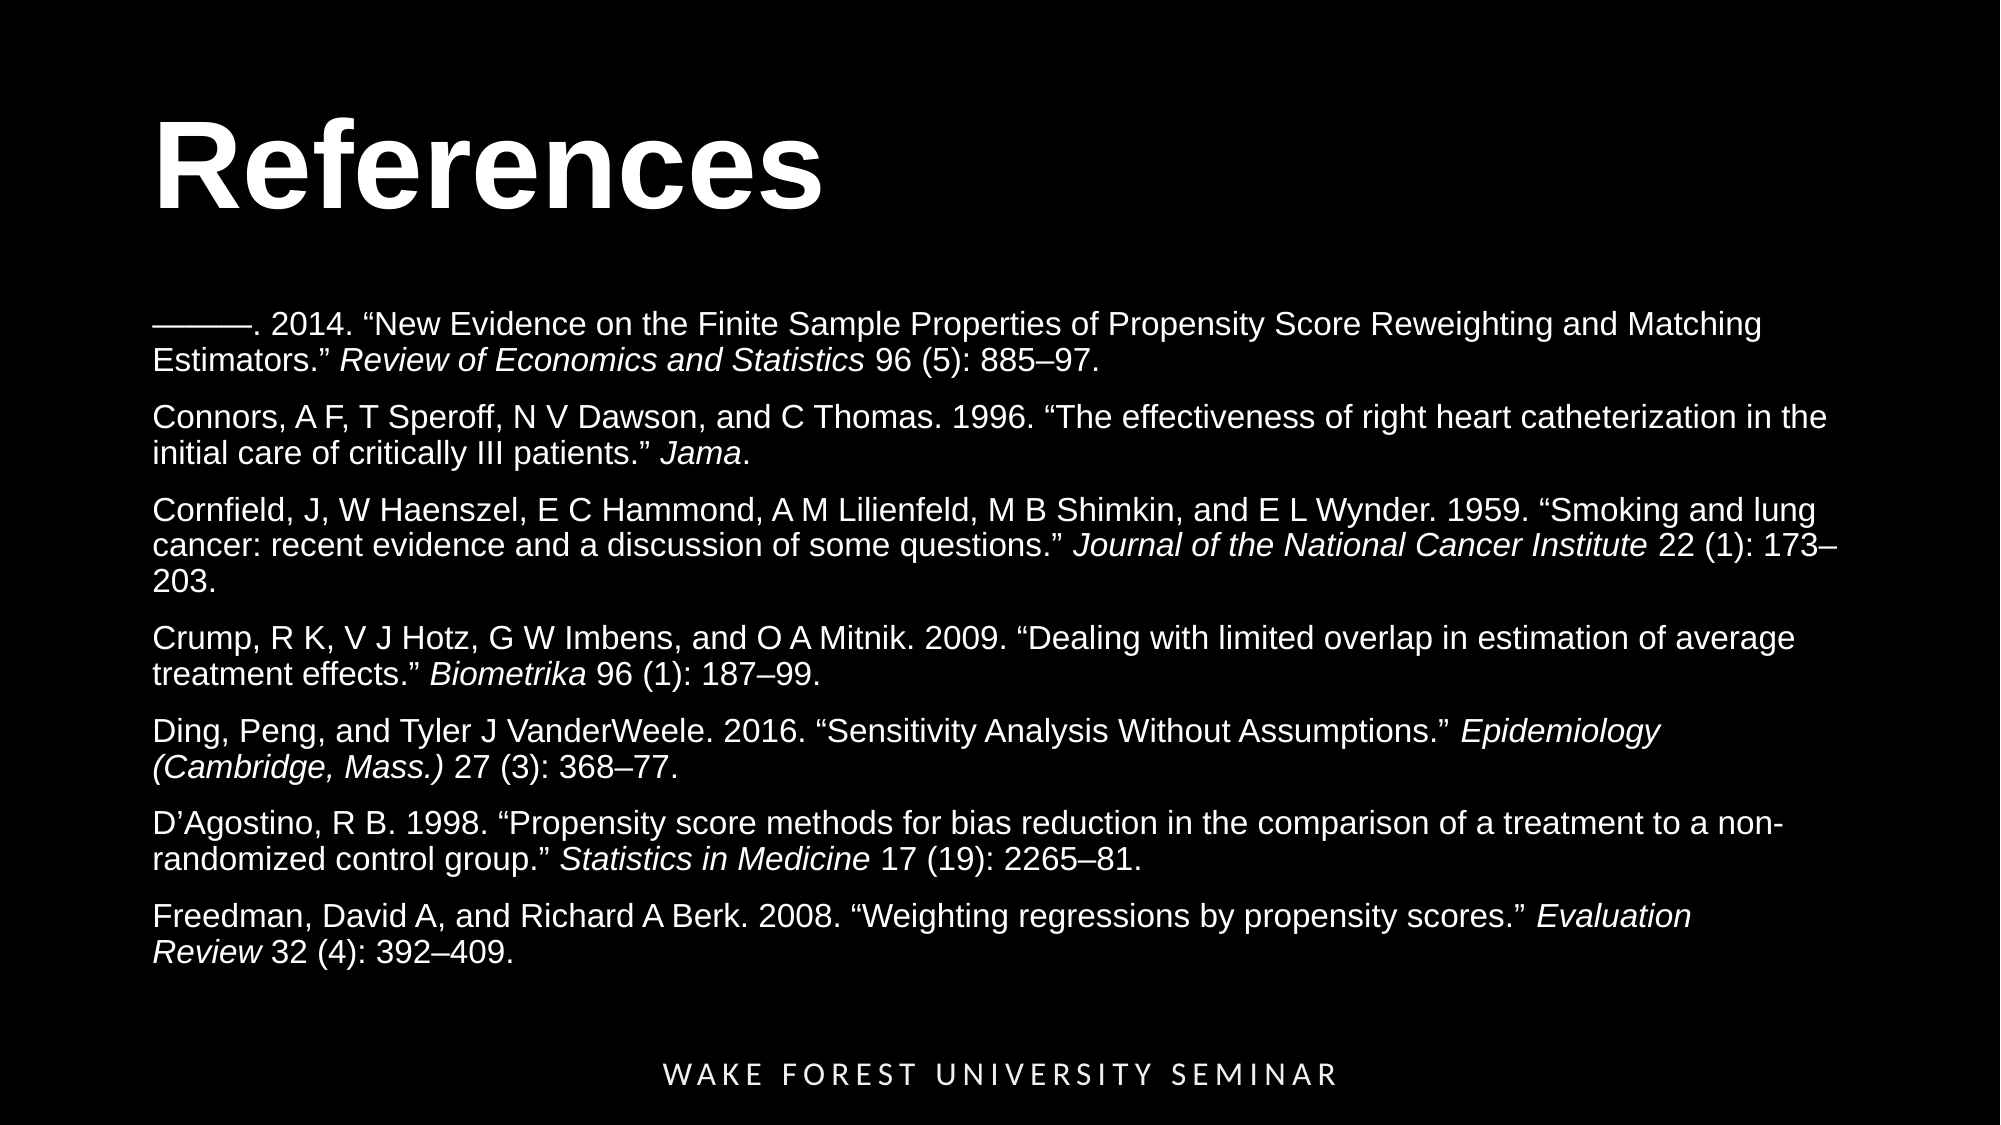

# References
———. 2014. “New Evidence on the Finite Sample Properties of Propensity Score Reweighting and Matching Estimators.” Review of Economics and Statistics 96 (5): 885–97.
Connors, A F, T Speroff, N V Dawson, and C Thomas. 1996. “The effectiveness of right heart catheterization in the initial care of critically III patients.” Jama.
Cornfield, J, W Haenszel, E C Hammond, A M Lilienfeld, M B Shimkin, and E L Wynder. 1959. “Smoking and lung cancer: recent evidence and a discussion of some questions.” Journal of the National Cancer Institute 22 (1): 173–203.
Crump, R K, V J Hotz, G W Imbens, and O A Mitnik. 2009. “Dealing with limited overlap in estimation of average treatment effects.” Biometrika 96 (1): 187–99.
Ding, Peng, and Tyler J VanderWeele. 2016. “Sensitivity Analysis Without Assumptions.” Epidemiology (Cambridge, Mass.) 27 (3): 368–77.
D’Agostino, R B. 1998. “Propensity score methods for bias reduction in the comparison of a treatment to a non-randomized control group.” Statistics in Medicine 17 (19): 2265–81.
Freedman, David A, and Richard A Berk. 2008. “Weighting regressions by propensity scores.” Evaluation Review 32 (4): 392–409.